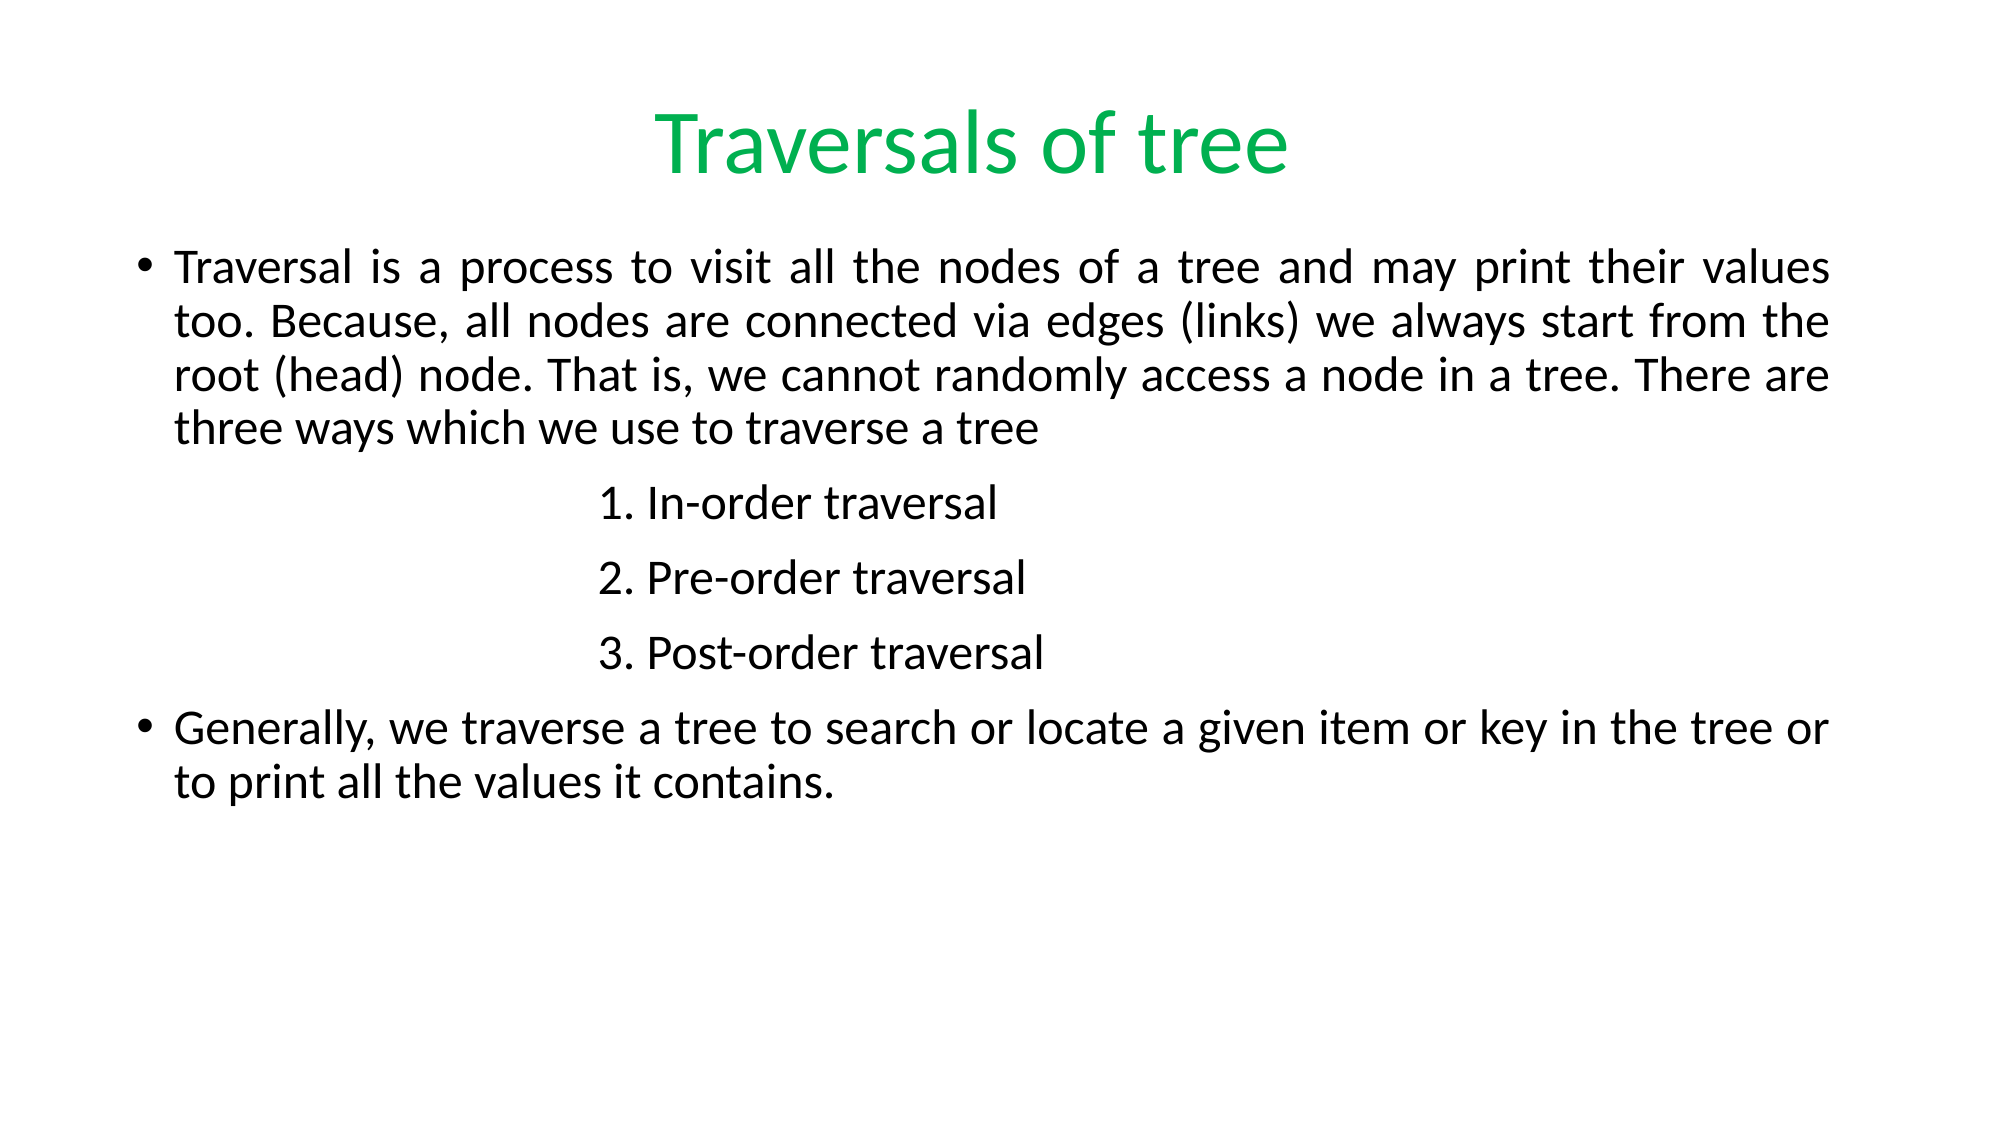

# Traversals of tree
Traversal is a process to visit all the nodes of a tree and may print their values too. Because, all nodes are connected via edges (links) we always start from the root (head) node. That is, we cannot randomly access a node in a tree. There are three ways which we use to traverse a tree
                                         1. In-order traversal
                                         2. Pre-order traversal
                                         3. Post-order traversal
Generally, we traverse a tree to search or locate a given item or key in the tree or to print all the values it contains.